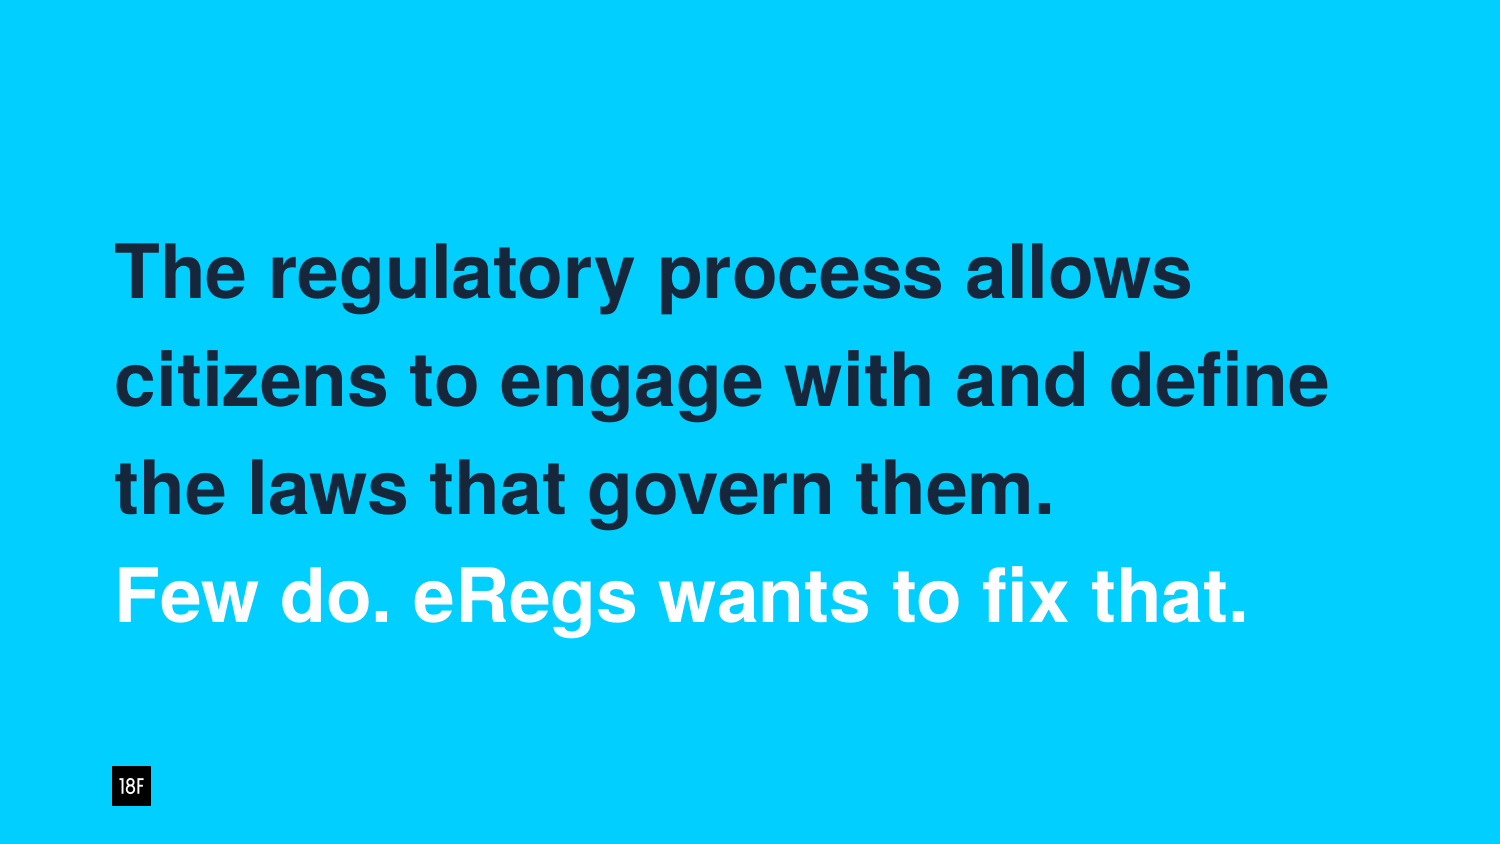

The regulatory process allows citizens to engage with and define the laws that govern them.
Few do. eRegs wants to fix that.